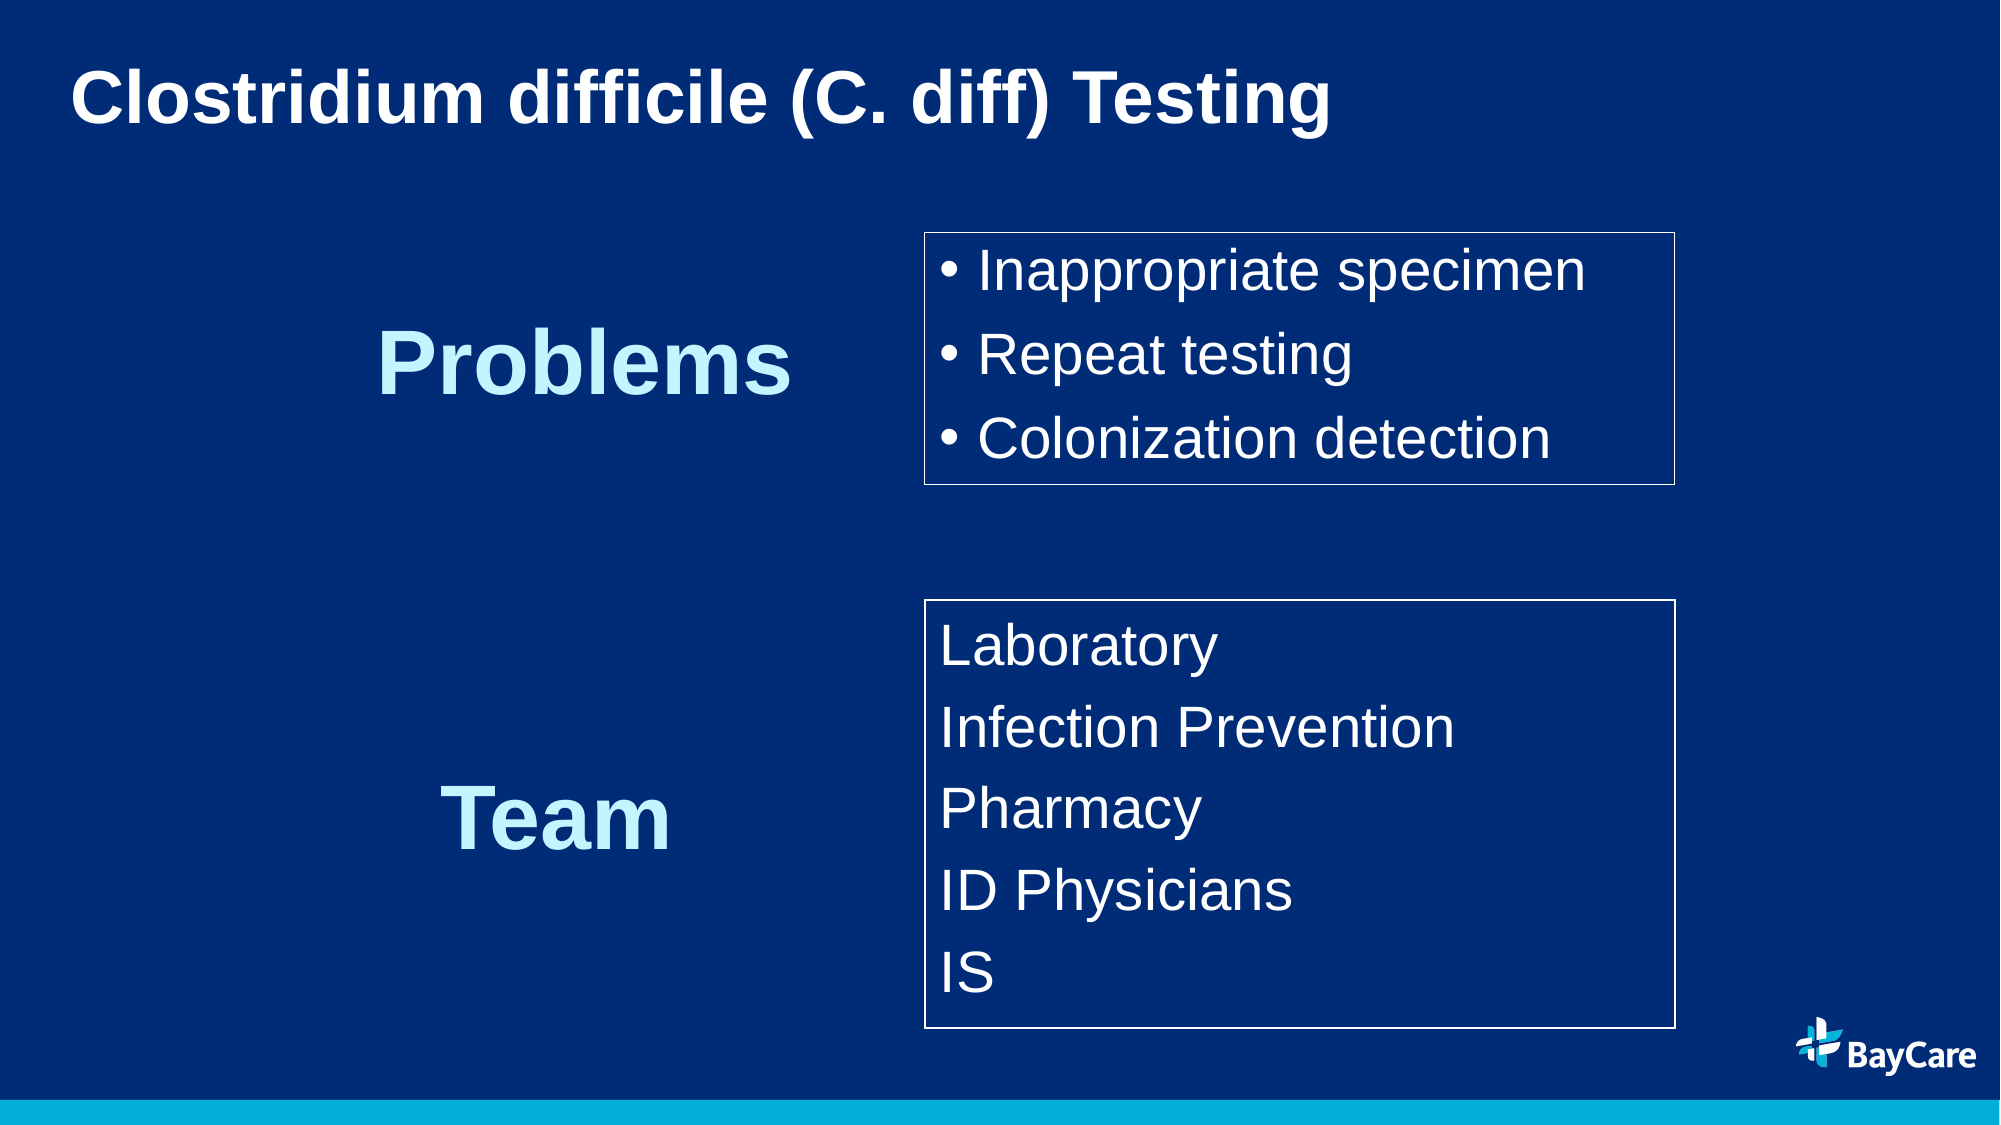

# Clostridium difficile (C. diff) Testing
Inappropriate specimen
Repeat testing
Colonization detection
Problems
Laboratory
Infection Prevention
Pharmacy
ID Physicians
IS
Team